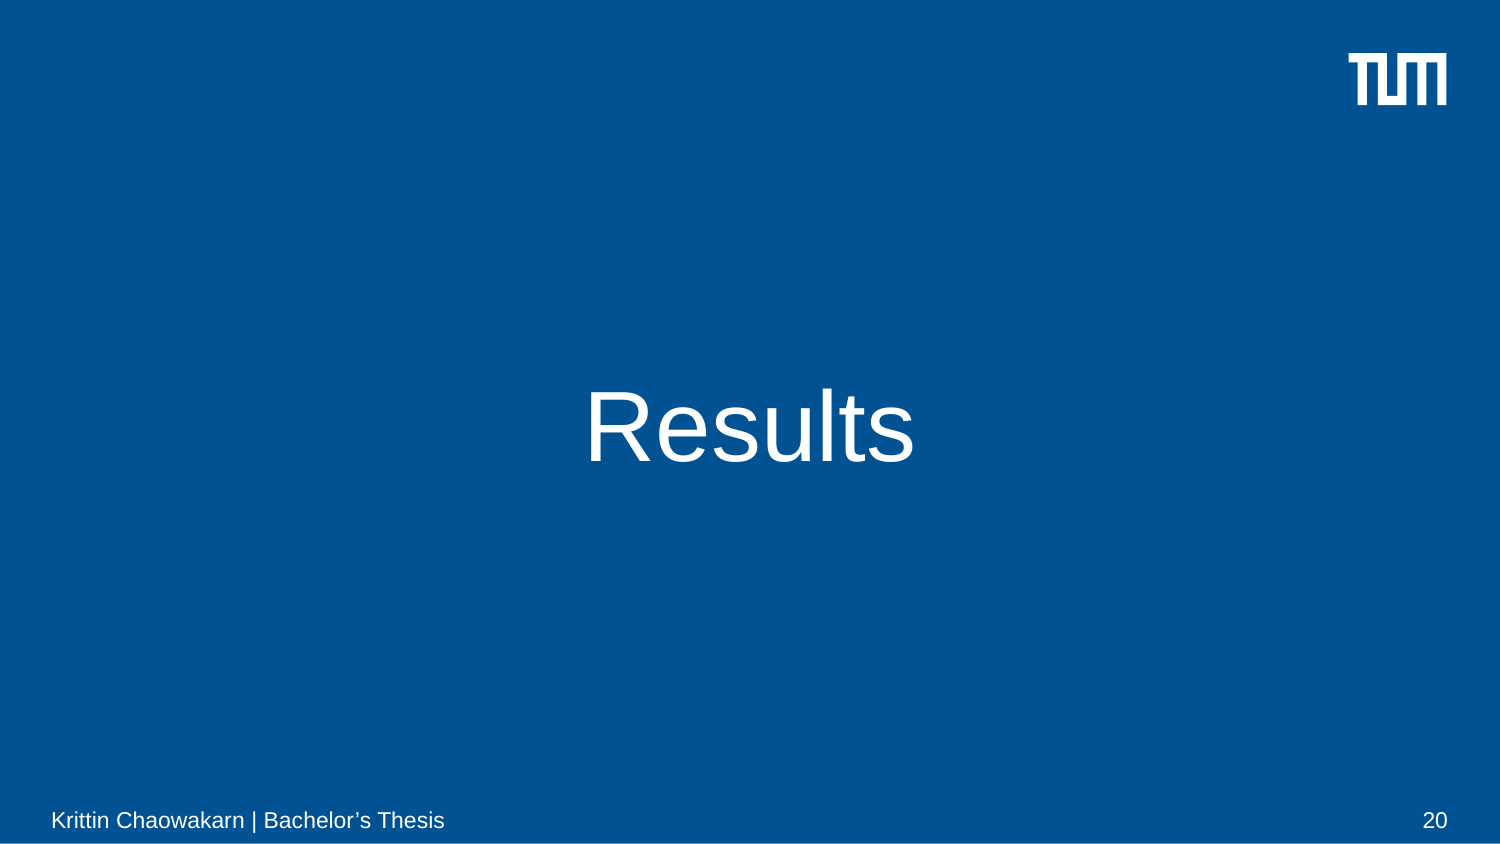

# Results
Krittin Chaowakarn | Bachelor’s Thesis
20